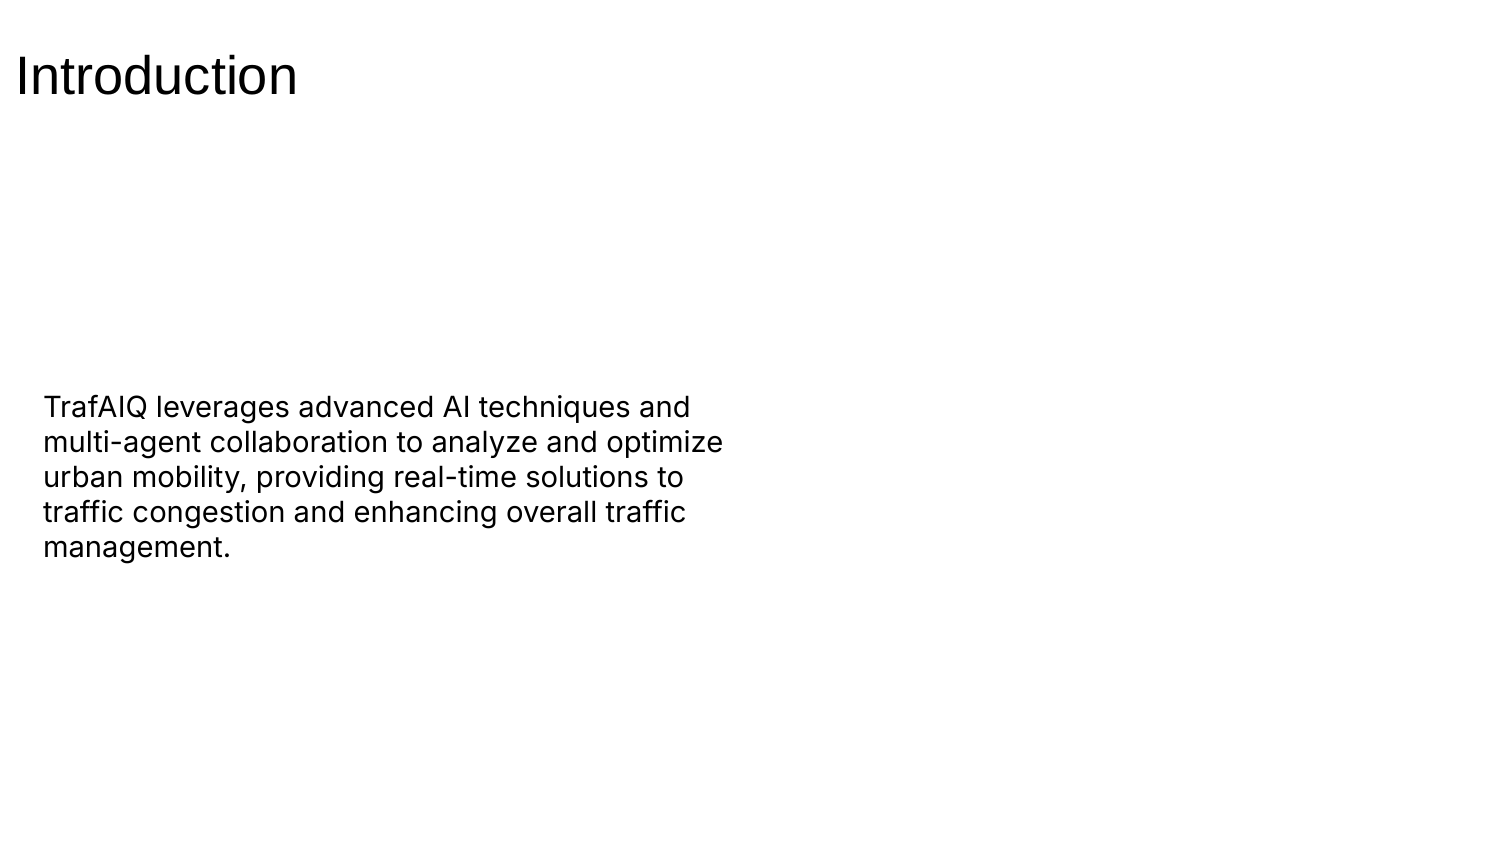

Introduction
TrafAIQ leverages advanced AI techniques and multi-agent collaboration to analyze and optimize urban mobility, providing real-time solutions to traffic congestion and enhancing overall traffic management.